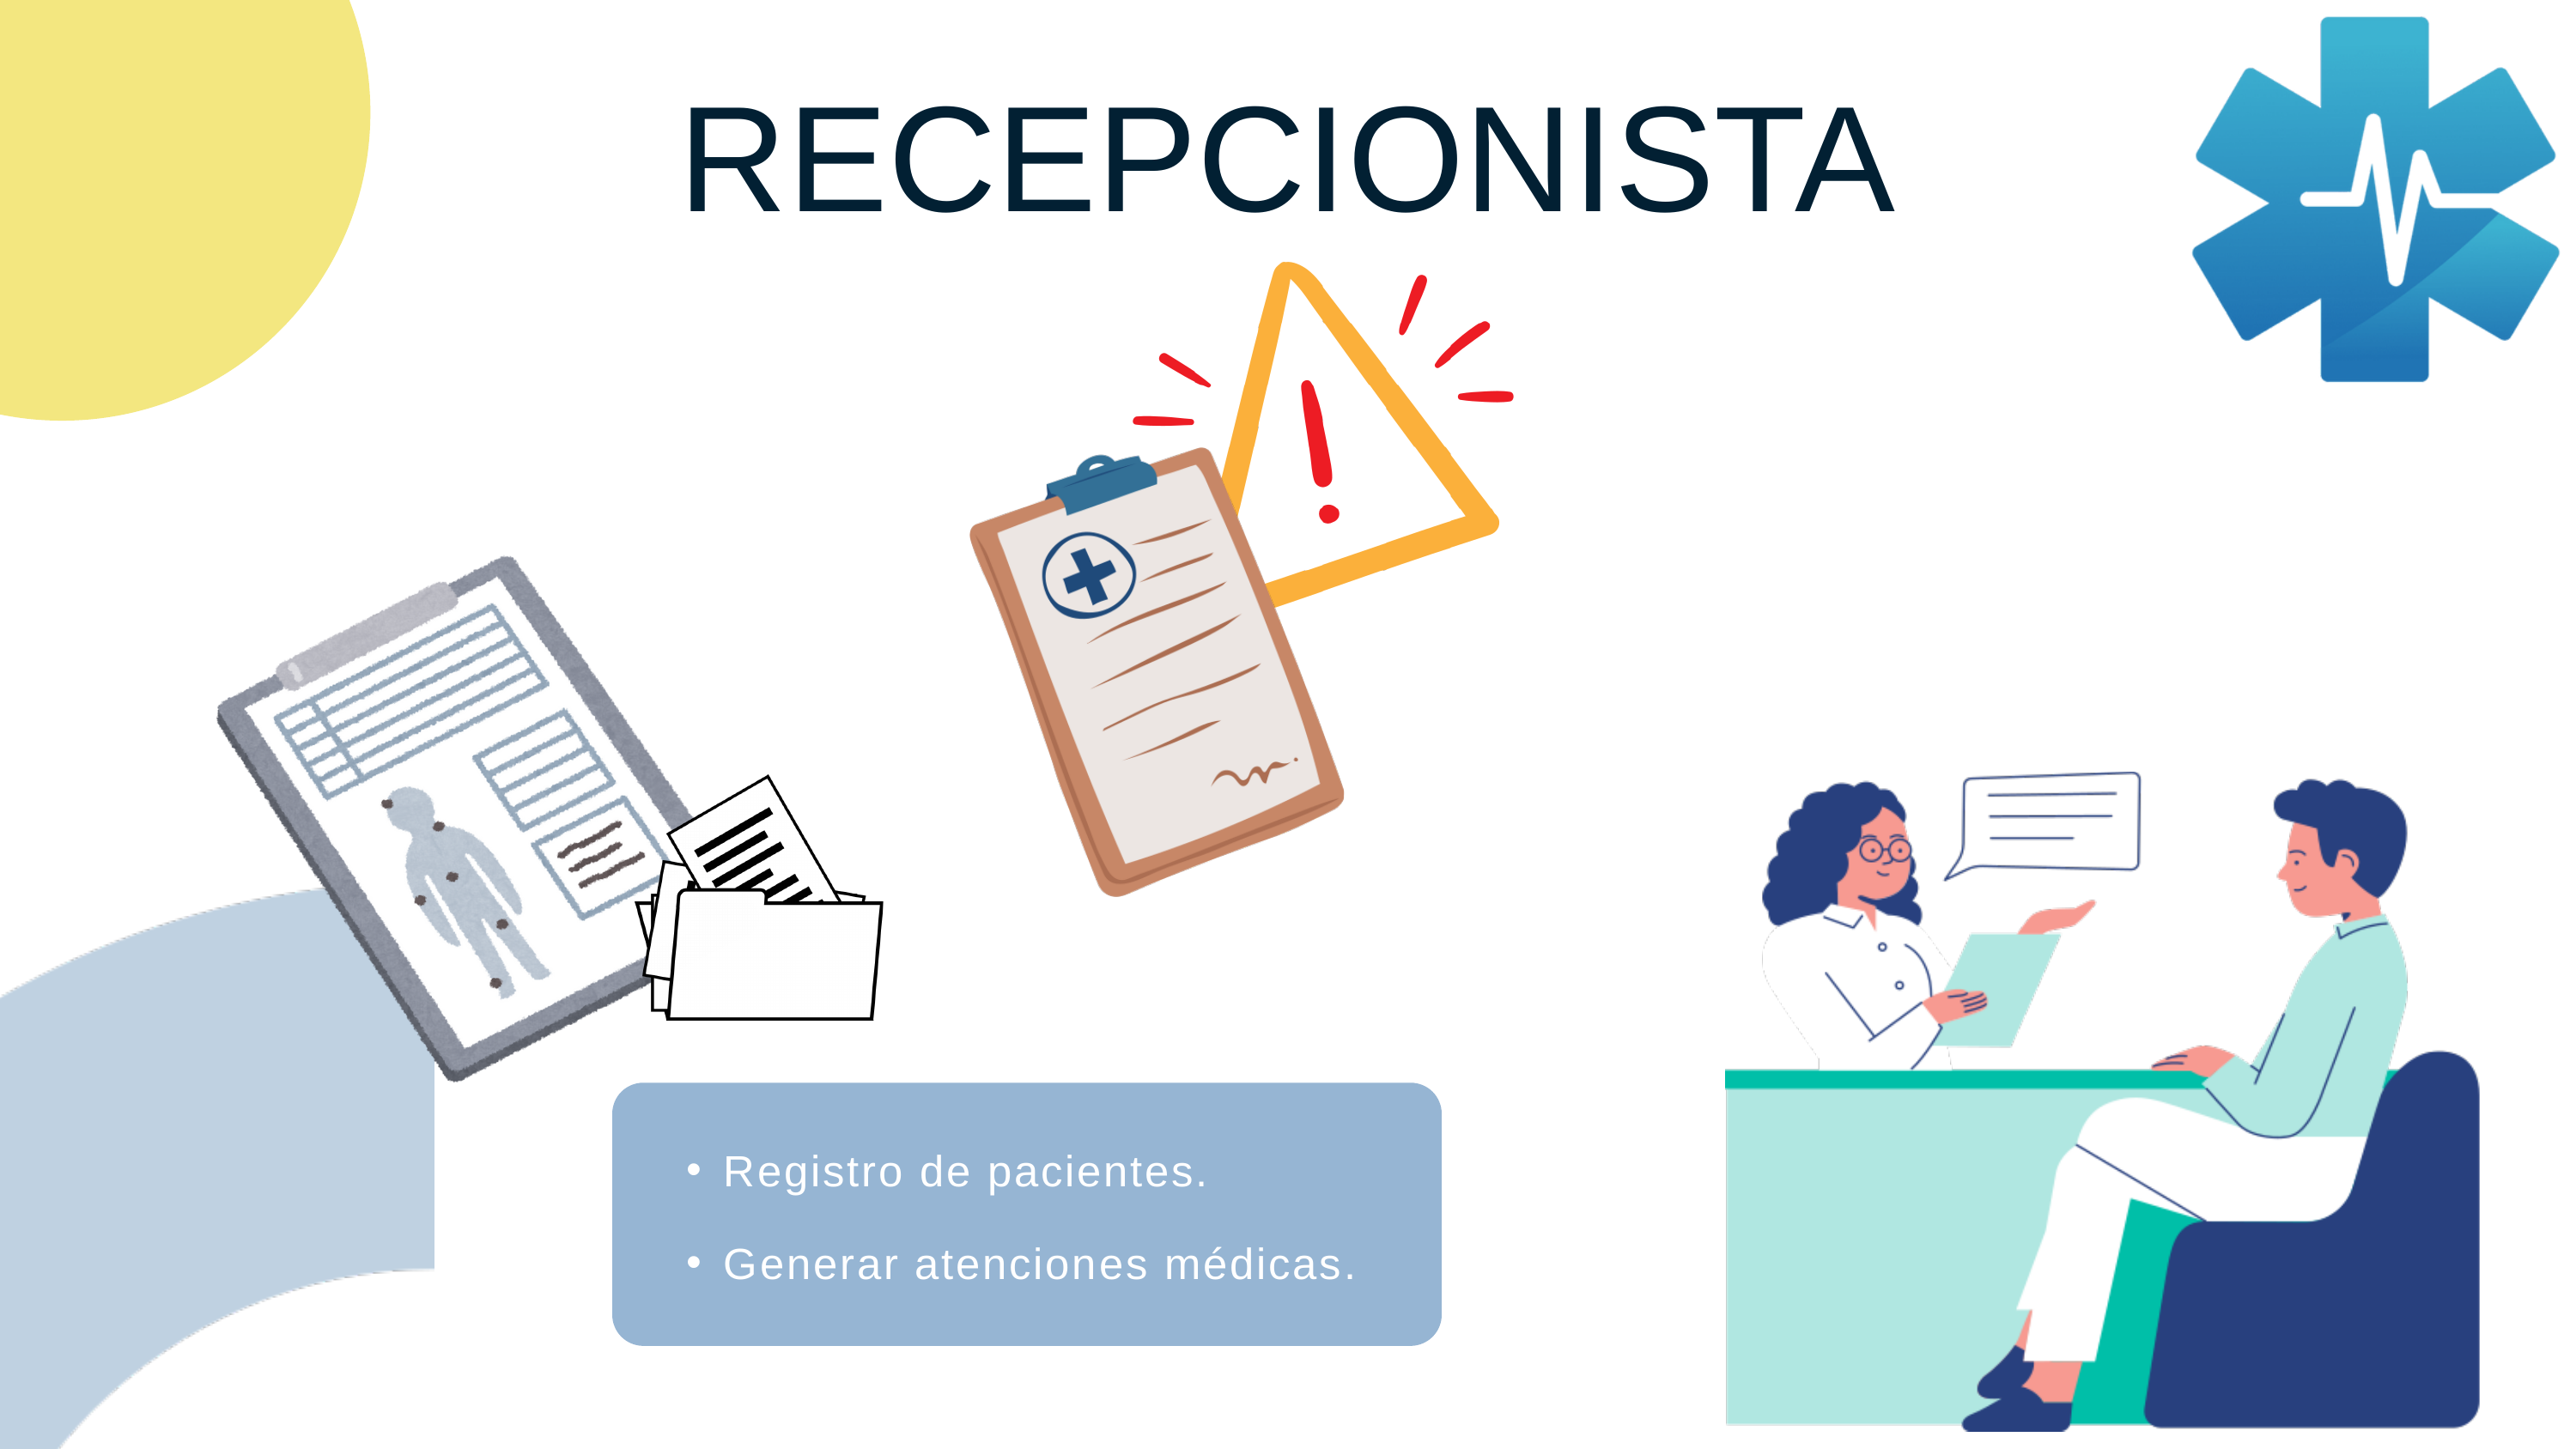

RECEPCIONISTA

Registro de pacientes.
Generar atenciones médicas.